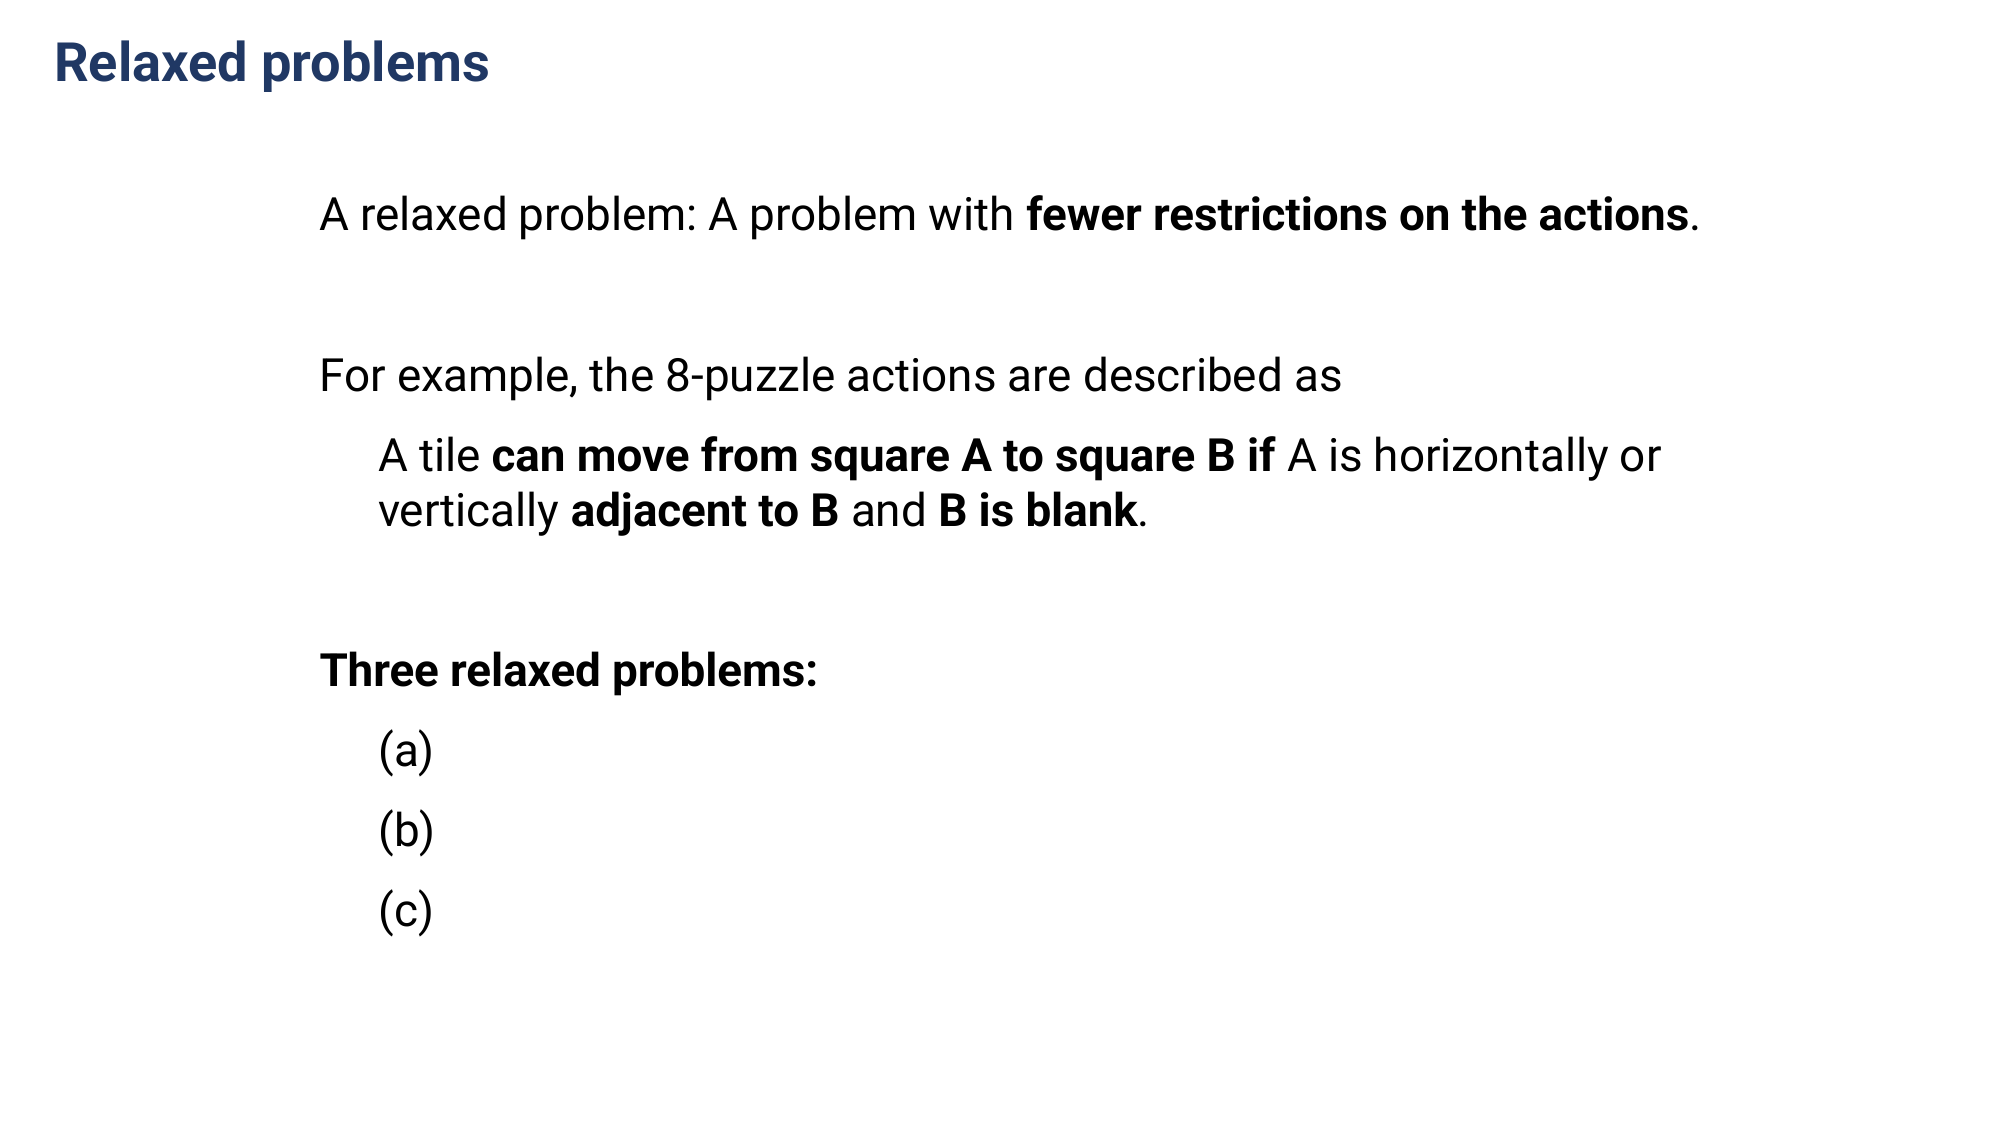

Relaxed problems
A relaxed problem: A problem with fewer restrictions on the actions.

For example, the 8-puzzle actions are described as
A tile can move from square A to square B if A is horizontally or vertically adjacent to B and B is blank.

Three relaxed problems:
(a)
(b)
(c)